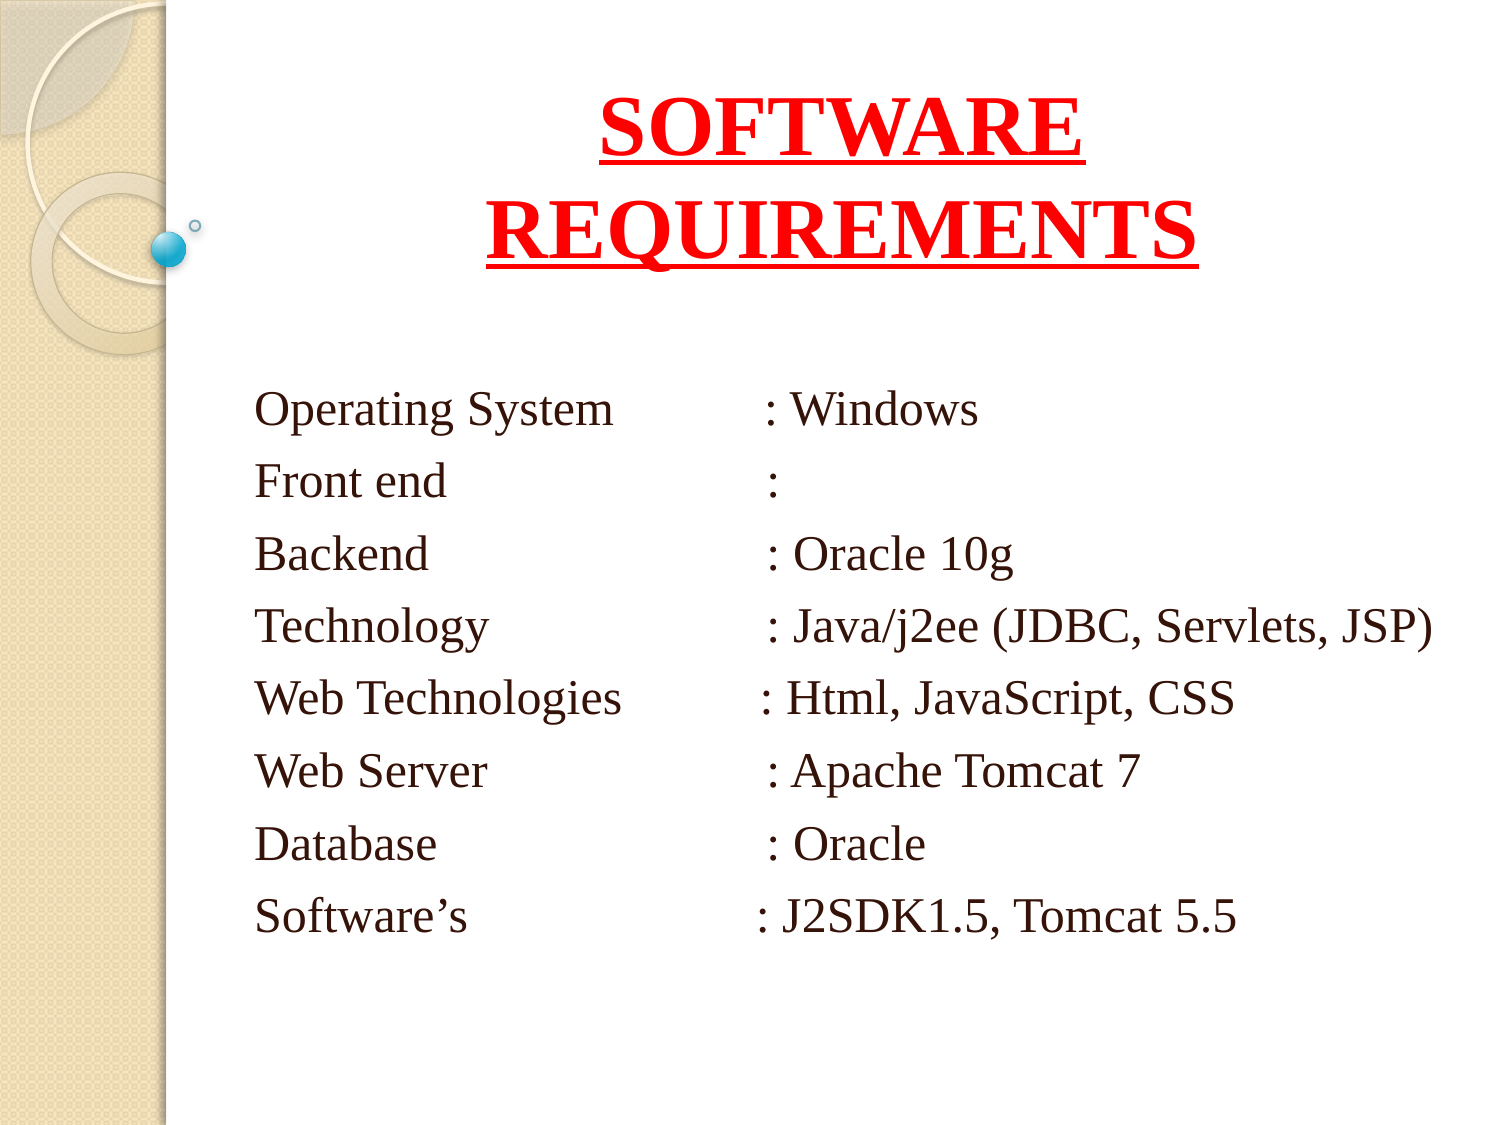

# SOFTWARE REQUIREMENTS
Operating System            : Windows
Front end		     :
Backend		     : Oracle 10g
Technology		     : Java/j2ee (JDBC, Servlets, JSP)
Web Technologies           : Html, JavaScript, CSS
Web Server	                 : Apache Tomcat 7
Database		     : Oracle
Software’s                       : J2SDK1.5, Tomcat 5.5